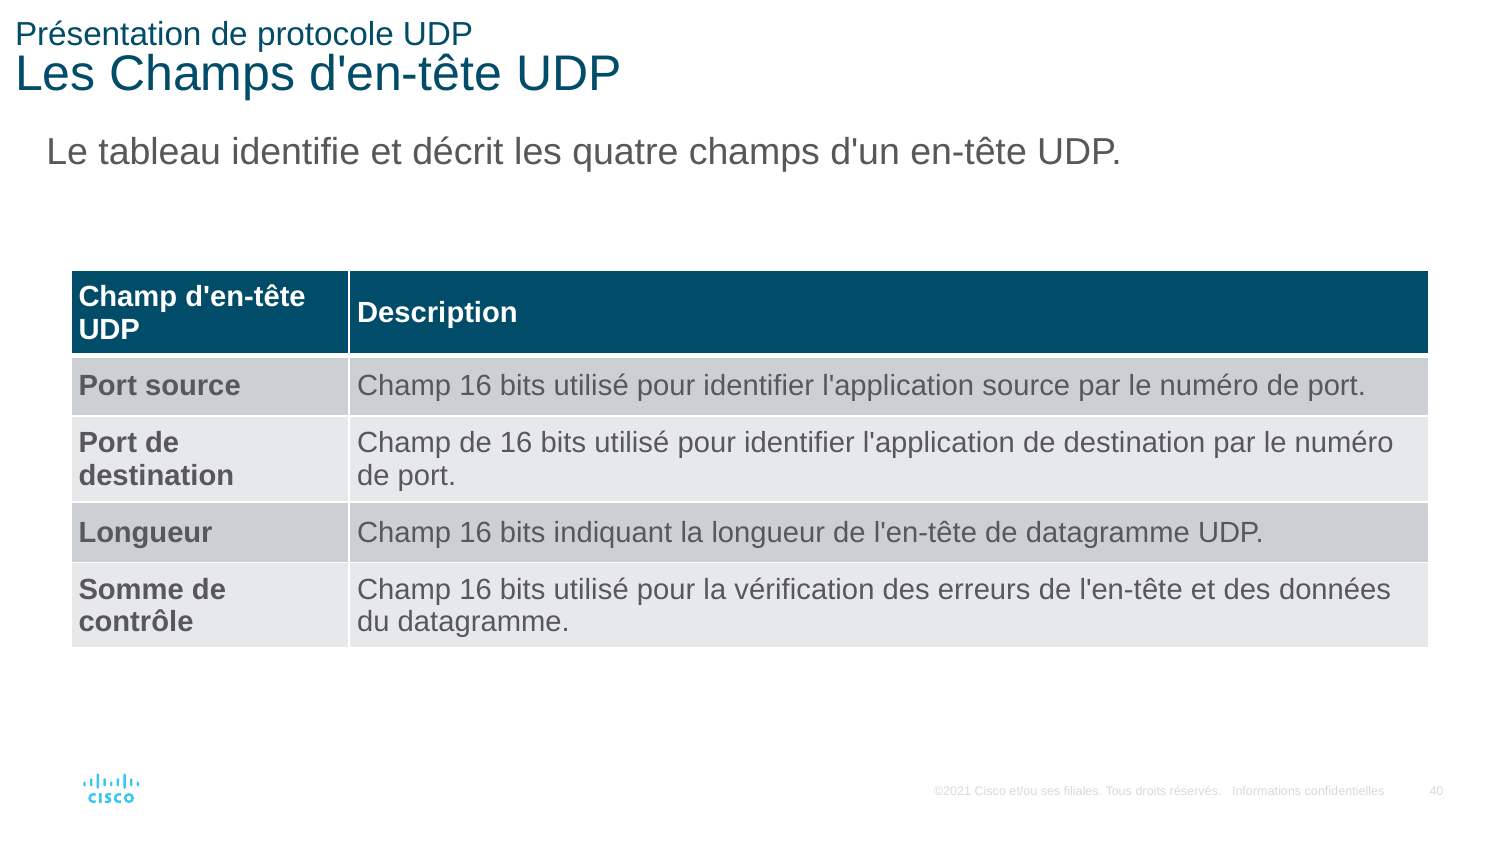

# Présentation de protocole UDP Les Champs d'en-tête UDP
Le tableau identifie et décrit les quatre champs d'un en-tête UDP.
| Champ d'en-tête UDP | Description |
| --- | --- |
| Port source | Champ 16 bits utilisé pour identifier l'application source par le numéro de port. |
| Port de destination | Champ de 16 bits utilisé pour identifier l'application de destination par le numéro de port. |
| Longueur | Champ 16 bits indiquant la longueur de l'en-tête de datagramme UDP. |
| Somme de contrôle | Champ 16 bits utilisé pour la vérification des erreurs de l'en-tête et des données du datagramme. |